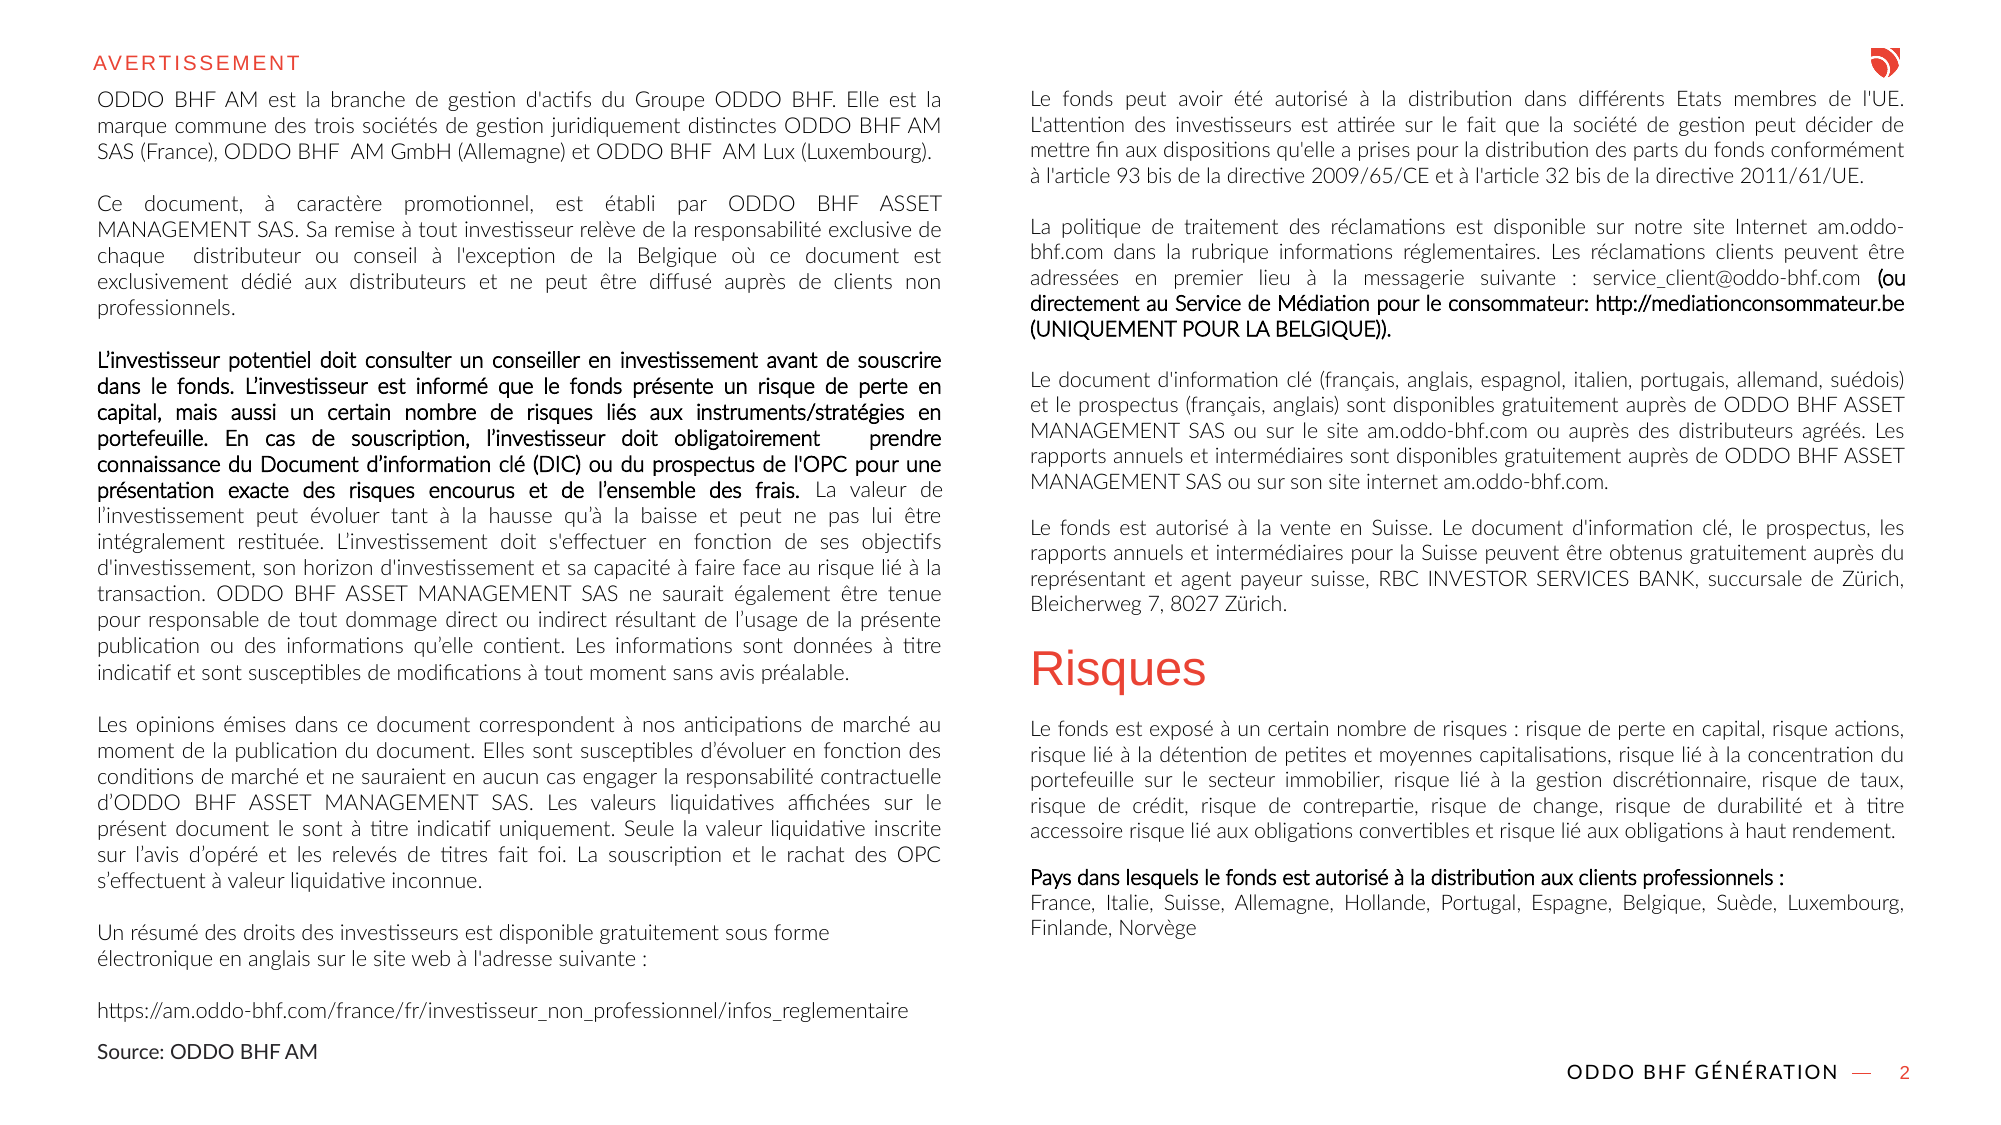

# AVERTISSEMENT
ODDO BHF AM est la branche de gestion d'actifs du Groupe ODDO BHF. Elle est la marque commune des trois sociétés de gestion juridiquement distinctes ODDO BHF AM SAS (France), ODDO BHF  AM GmbH (Allemagne) et ODDO BHF  AM Lux (Luxembourg).

Ce document, à caractère promotionnel, est établi par ODDO BHF ASSET MANAGEMENT SAS. Sa remise à tout investisseur relève de la responsabilité exclusive de chaque  distributeur ou conseil à l'exception de la Belgique où ce document est exclusivement dédié aux distributeurs et ne peut être diffusé auprès de clients non professionnels.

L’investisseur potentiel doit consulter un conseiller en investissement avant de souscrire dans le fonds. L’investisseur est informé que le fonds présente un risque de perte en capital, mais aussi un certain nombre de risques liés aux instruments/stratégies en portefeuille. En cas de souscription, l’investisseur doit obligatoirement   prendre connaissance du Document d’information clé (DIC) ou du prospectus de l'OPC pour une présentation exacte des risques encourus et de l’ensemble des frais. La valeur de l’investissement peut évoluer tant à la hausse qu’à la baisse et peut ne pas lui être intégralement restituée. L’investissement doit s'effectuer en fonction de ses objectifs d'investissement, son horizon d'investissement et sa capacité à faire face au risque lié à la transaction. ODDO BHF ASSET MANAGEMENT SAS ne saurait également être tenue pour responsable de tout dommage direct ou indirect résultant de l’usage de la présente publication ou des informations qu’elle contient. Les informations sont données à titre indicatif et sont susceptibles de modifications à tout moment sans avis préalable.

Les opinions émises dans ce document correspondent à nos anticipations de marché au moment de la publication du document. Elles sont susceptibles d’évoluer en fonction des conditions de marché et ne sauraient en aucun cas engager la responsabilité contractuelle d’ODDO BHF ASSET MANAGEMENT SAS. Les valeurs liquidatives affichées sur le présent document le sont à titre indicatif uniquement. Seule la valeur liquidative inscrite sur l’avis d’opéré et les relevés de titres fait foi. La souscription et le rachat des OPC s’effectuent à valeur liquidative inconnue.

Un résumé des droits des investisseurs est disponible gratuitement sous forme électronique en anglais sur le site web à l'adresse suivante :

https://am.oddo-bhf.com/france/fr/investisseur_non_professionnel/infos_reglementaire
Le fonds peut avoir été autorisé à la distribution dans différents Etats membres de l'UE. L'attention des investisseurs est attirée sur le fait que la société de gestion peut décider de mettre fin aux dispositions qu'elle a prises pour la distribution des parts du fonds conformément à l'article 93 bis de la directive 2009/65/CE et à l'article 32 bis de la directive 2011/61/UE.

La politique de traitement des réclamations est disponible sur notre site Internet am.oddo-bhf.com dans la rubrique informations réglementaires. Les réclamations clients peuvent être adressées en premier lieu à la messagerie suivante : service_client@oddo-bhf.com (ou directement au Service de Médiation pour le consommateur: http://mediationconsommateur.be (UNIQUEMENT POUR LA BELGIQUE)).

Le document d'information clé (français, anglais, espagnol, italien, portugais, allemand, suédois) et le prospectus (français, anglais) sont disponibles gratuitement auprès de ODDO BHF ASSET MANAGEMENT SAS ou sur le site am.oddo-bhf.com ou auprès des distributeurs agréés. Les rapports annuels et intermédiaires sont disponibles gratuitement auprès de ODDO BHF ASSET MANAGEMENT SAS ou sur son site internet am.oddo-bhf.com.
Le fonds est autorisé à la vente en Suisse. Le document d'information clé, le prospectus, les rapports annuels et intermédiaires pour la Suisse peuvent être obtenus gratuitement auprès du représentant et agent payeur suisse, RBC INVESTOR SERVICES BANK, succursale de Zürich, Bleicherweg 7, 8027 Zürich.
Risques
Le fonds est exposé à un certain nombre de risques : risque de perte en capital, risque actions, risque lié à la détention de petites et moyennes capitalisations, risque lié à la concentration du portefeuille sur le secteur immobilier, risque lié à la gestion discrétionnaire, risque de taux, risque de crédit, risque de contrepartie, risque de change, risque de durabilité et à titre accessoire risque lié aux obligations convertibles et risque lié aux obligations à haut rendement.
Pays dans lesquels le fonds est autorisé à la distribution aux clients professionnels :
France, Italie, Suisse, Allemagne, Hollande, Portugal, Espagne, Belgique, Suède, Luxembourg, Finlande, Norvège

Source: ODDO BHF AM
2
ODDO BHF Génération